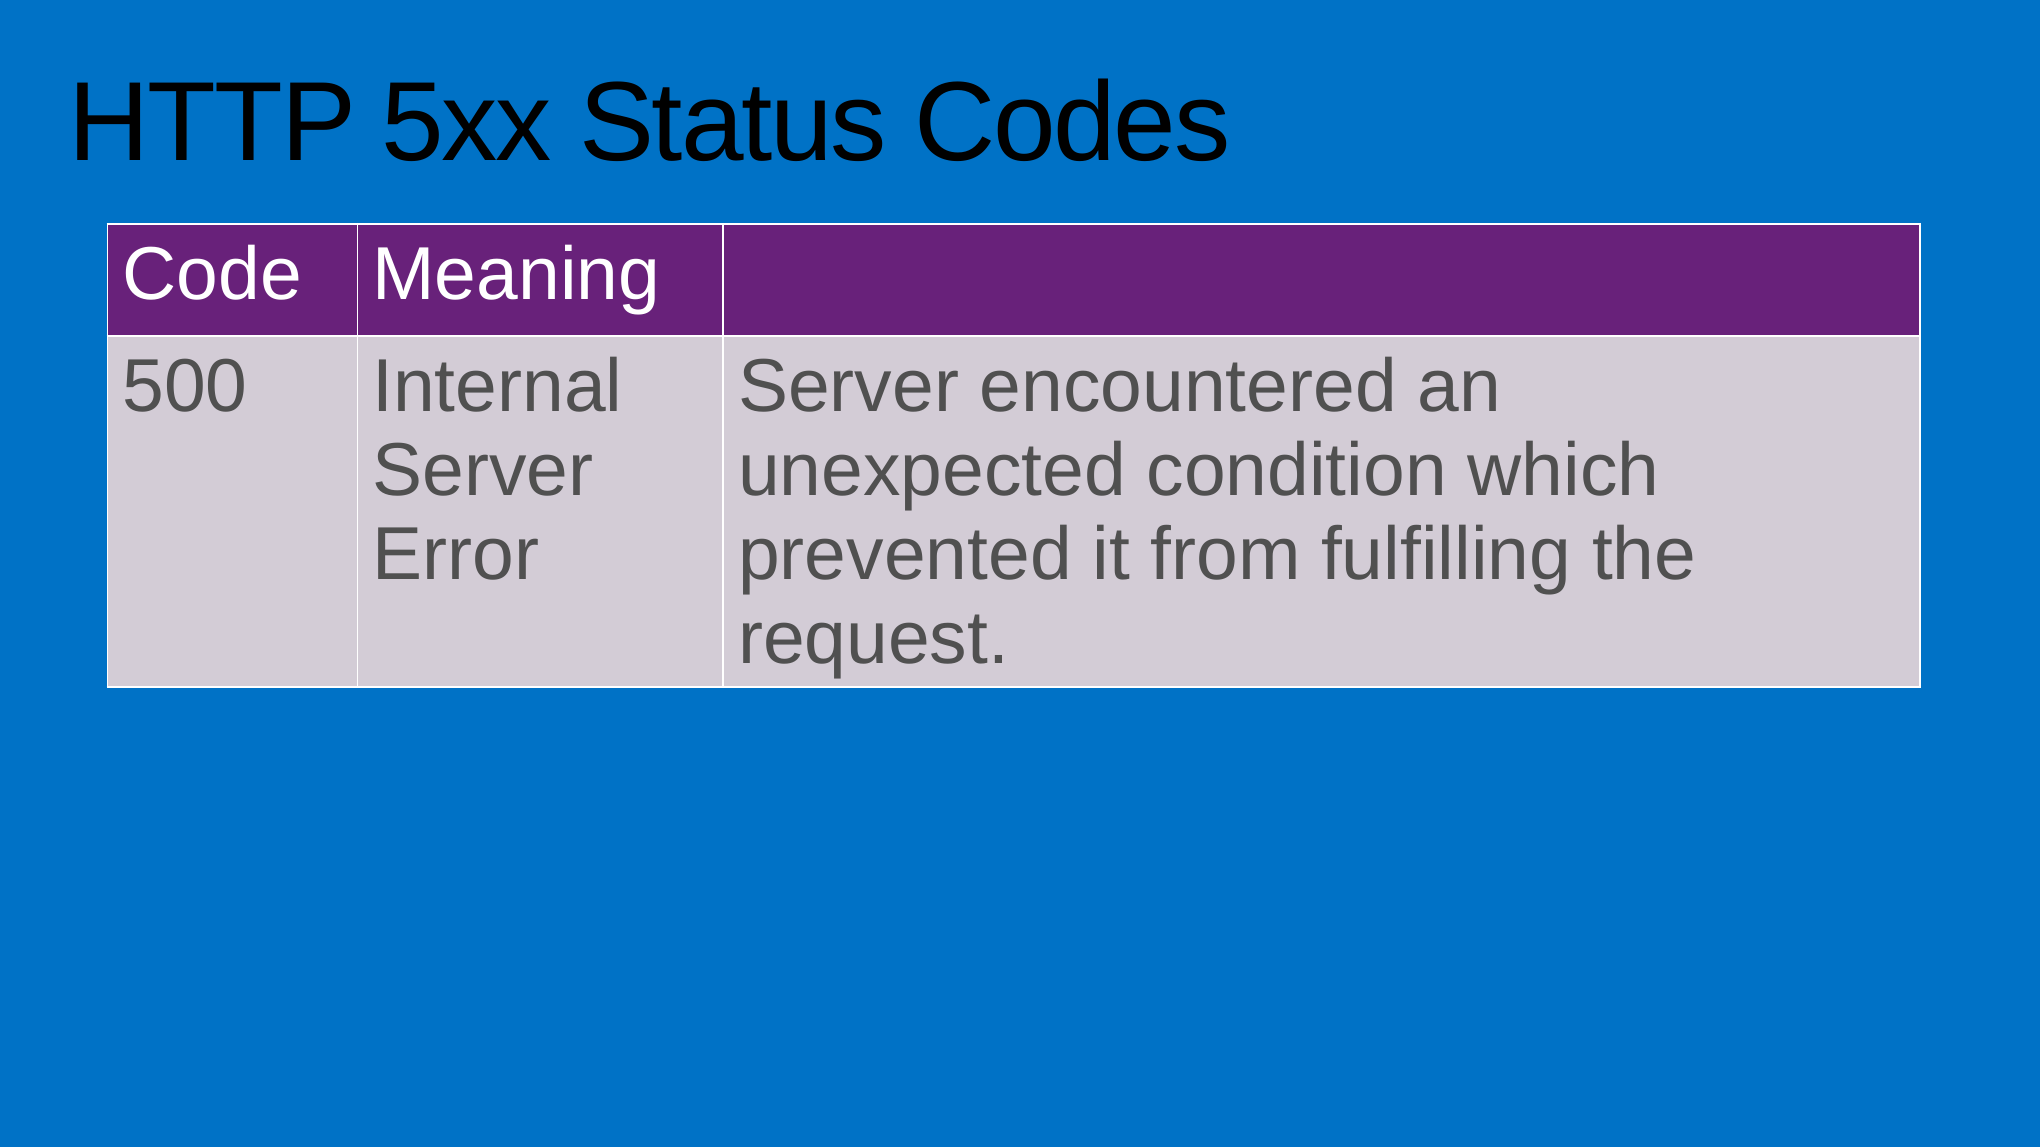

# HTTP 5xx Status Codes
| Code | Meaning |  |
| --- | --- | --- |
| 500 | Internal Server Error | Server encountered an unexpected condition which prevented it from fulfilling the request. |